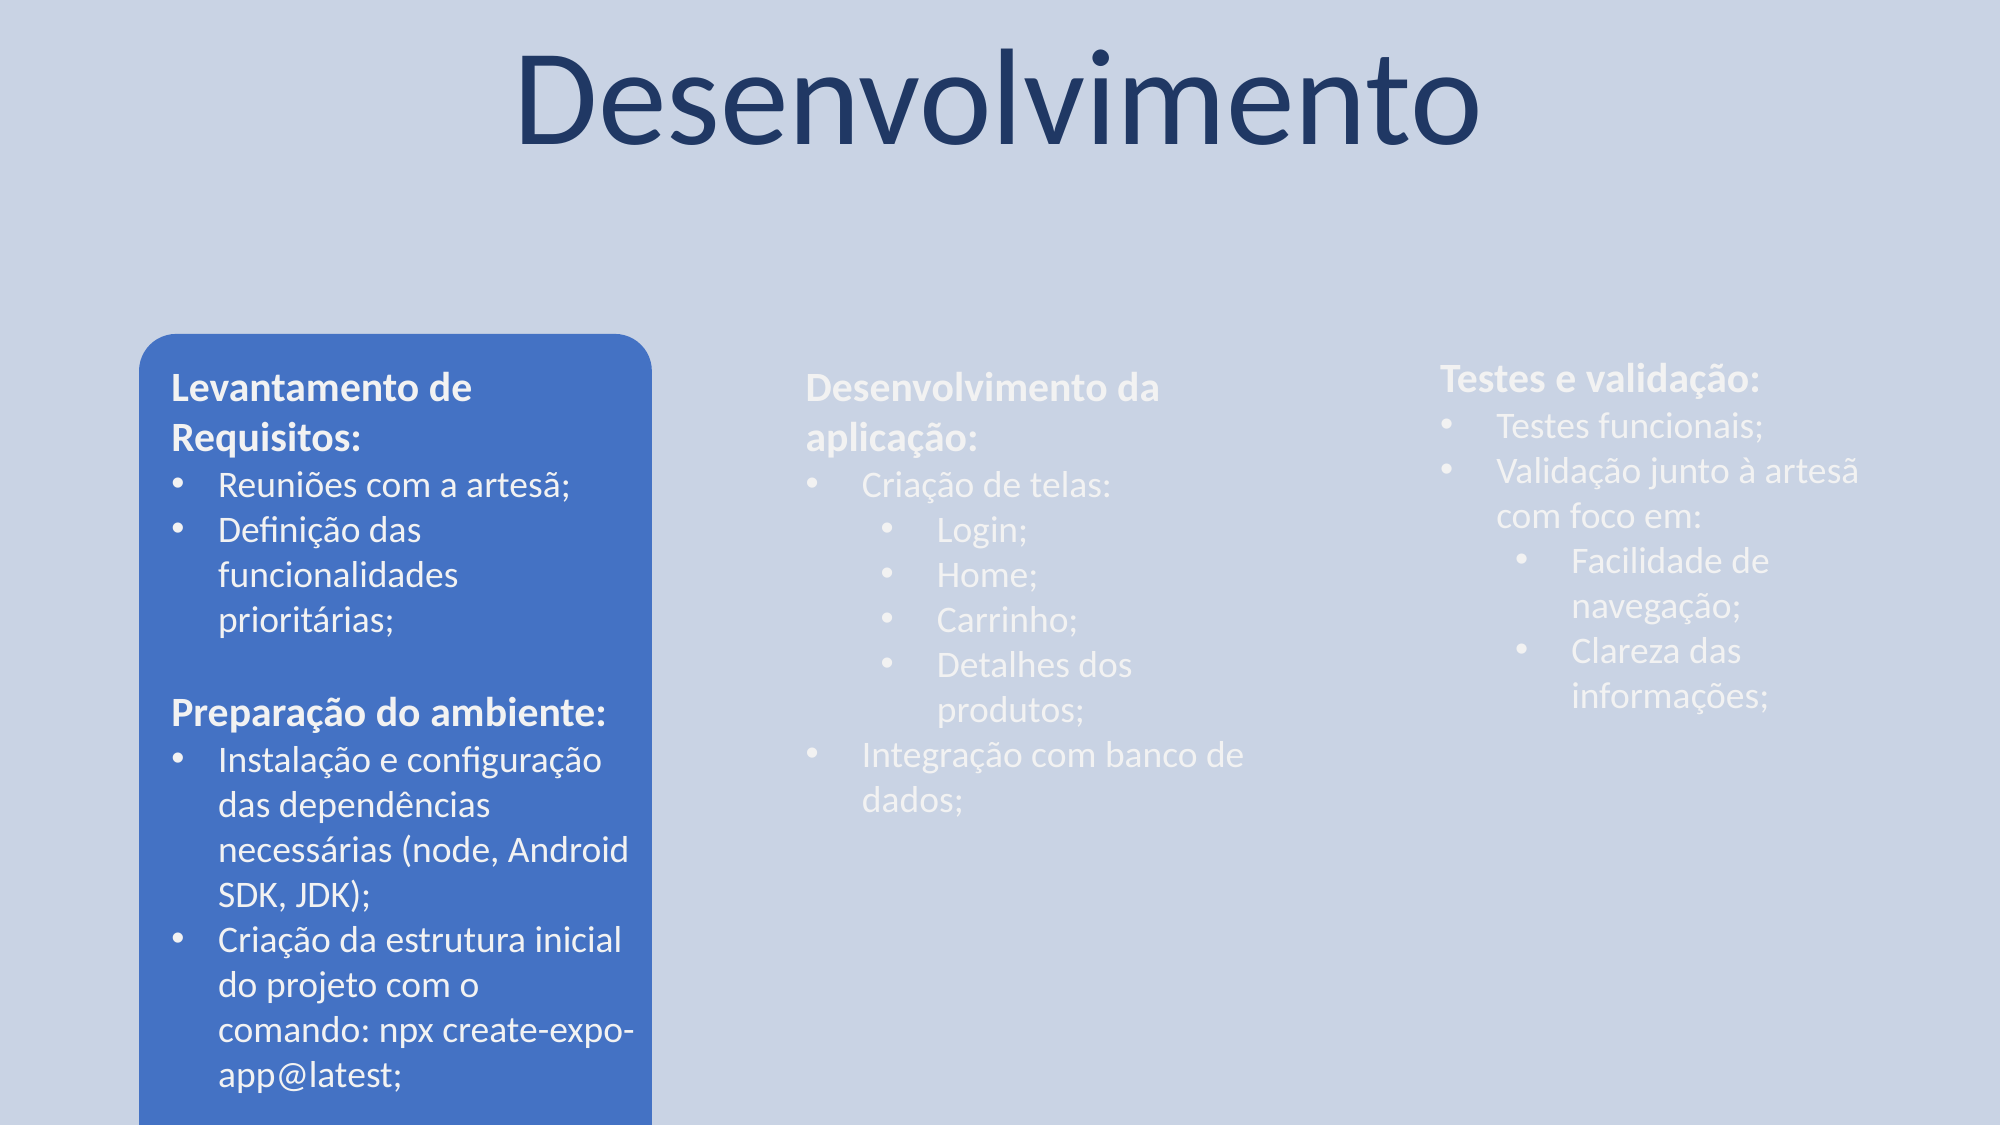

Desenvolvimento

Testes e validação:
Testes funcionais;
Validação junto à artesã com foco em:
Facilidade de navegação;
Clareza das informações;
Levantamento de Requisitos:
Reuniões com a artesã;
Definição das funcionalidades prioritárias;

Preparação do ambiente:
Instalação e configuração das dependências necessárias (node, Android SDK, JDK);
Criação da estrutura inicial do projeto com o comando: npx create-expo-app@latest;

Desenvolvimento da aplicação:
Criação de telas:
Login;
Home;
Carrinho;
Detalhes dos produtos;
Integração com banco de dados;